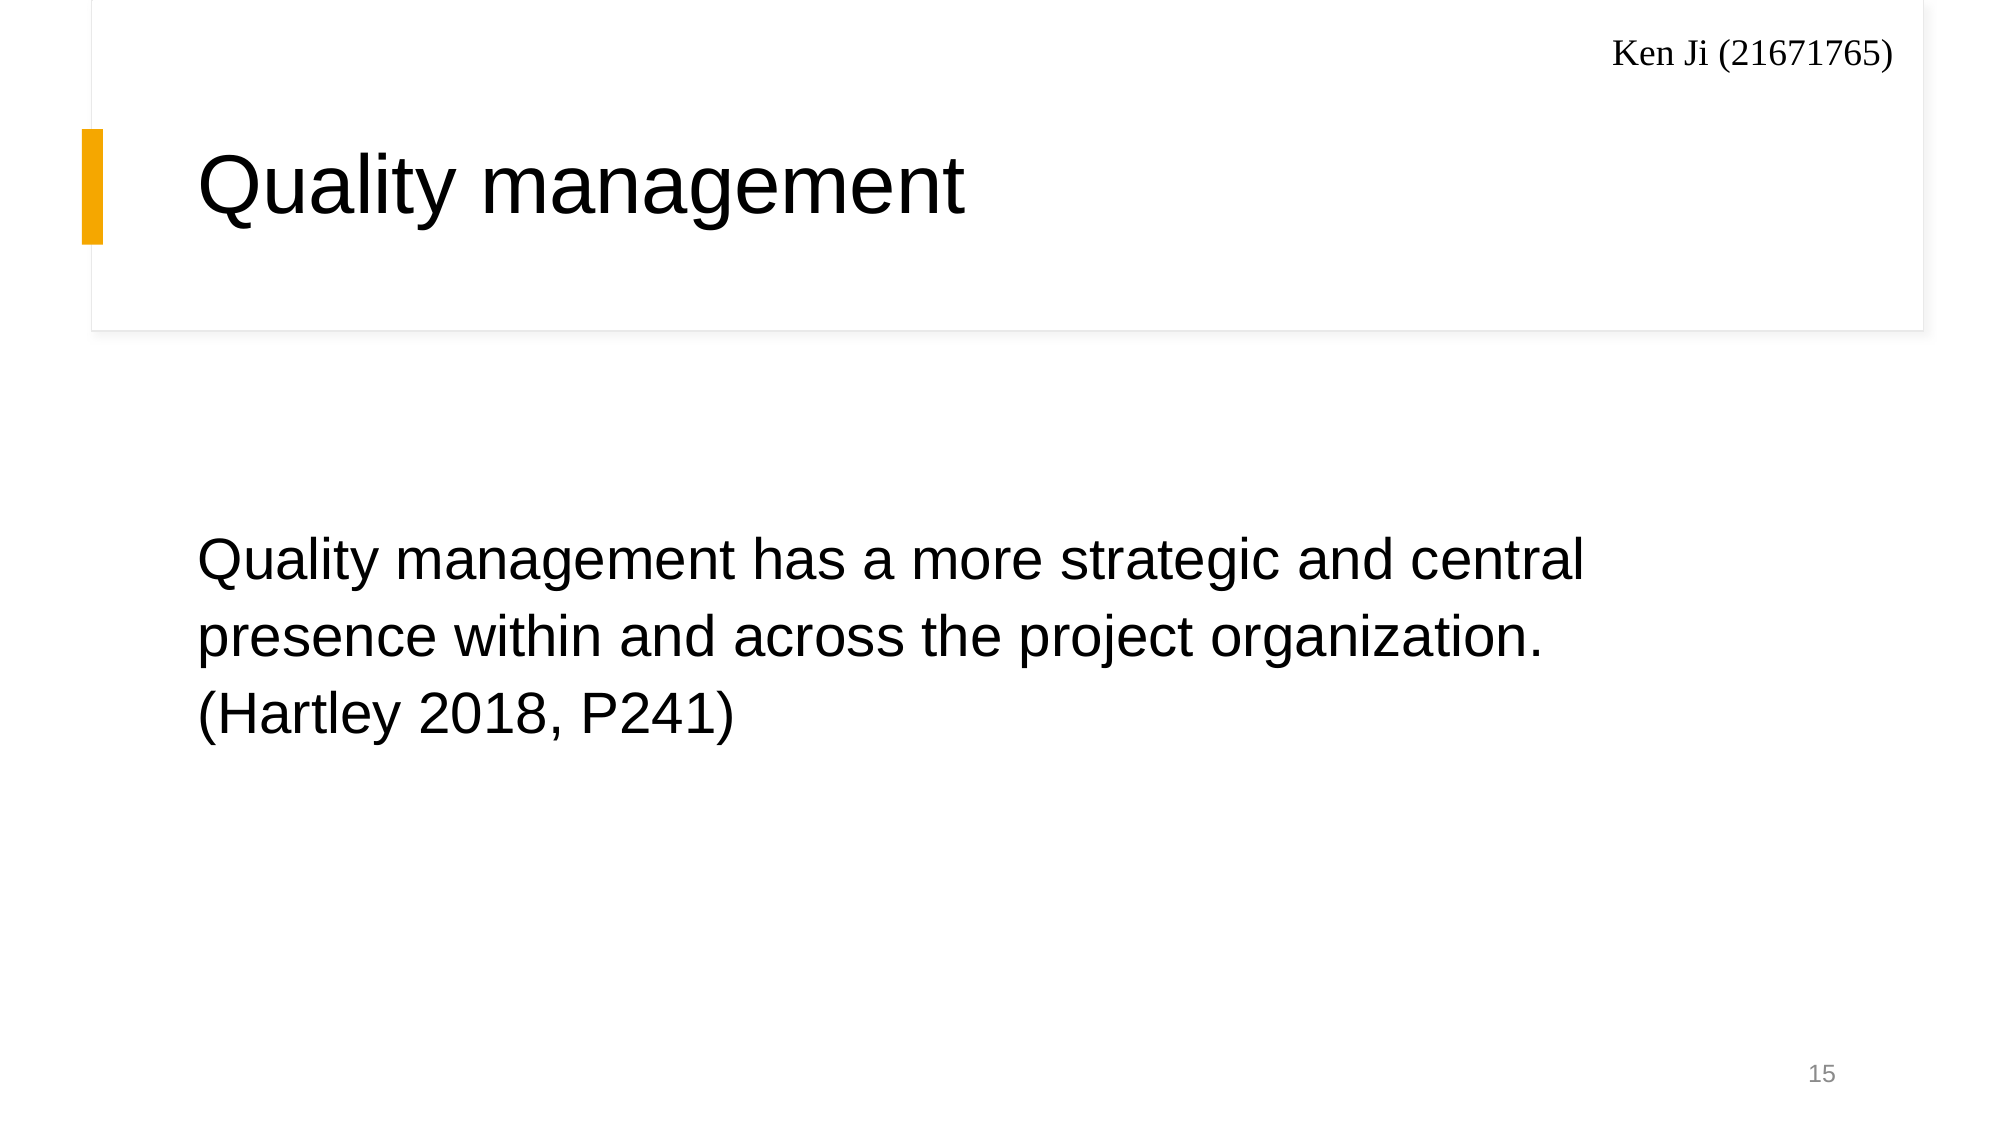

Ken Ji (21671765)
# Quality management
Quality management has a more strategic and central presence within and across the project organization. (Hartley 2018, P241)

15